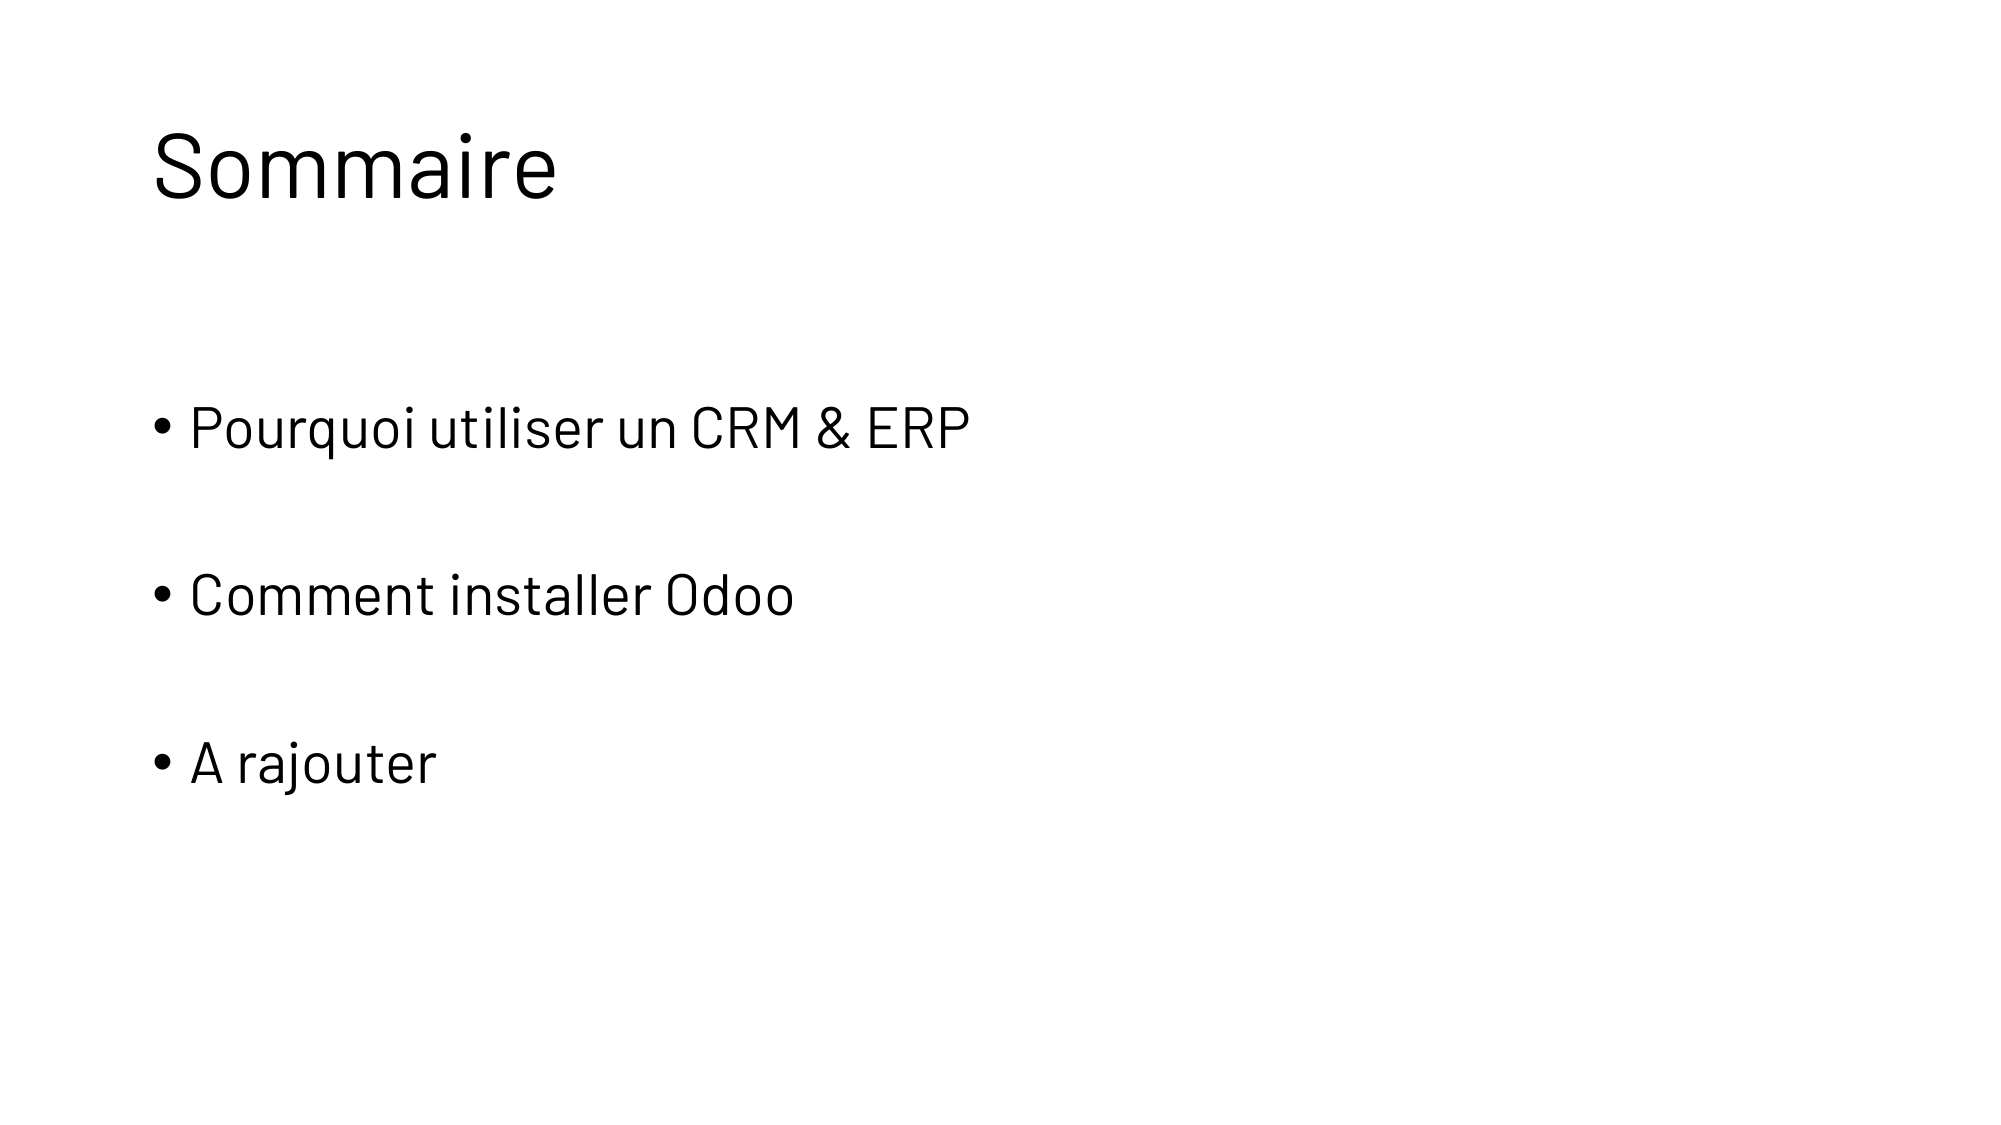

# Sommaire

Pourquoi utiliser un CRM & ERP

Comment installer Odoo

A rajouter